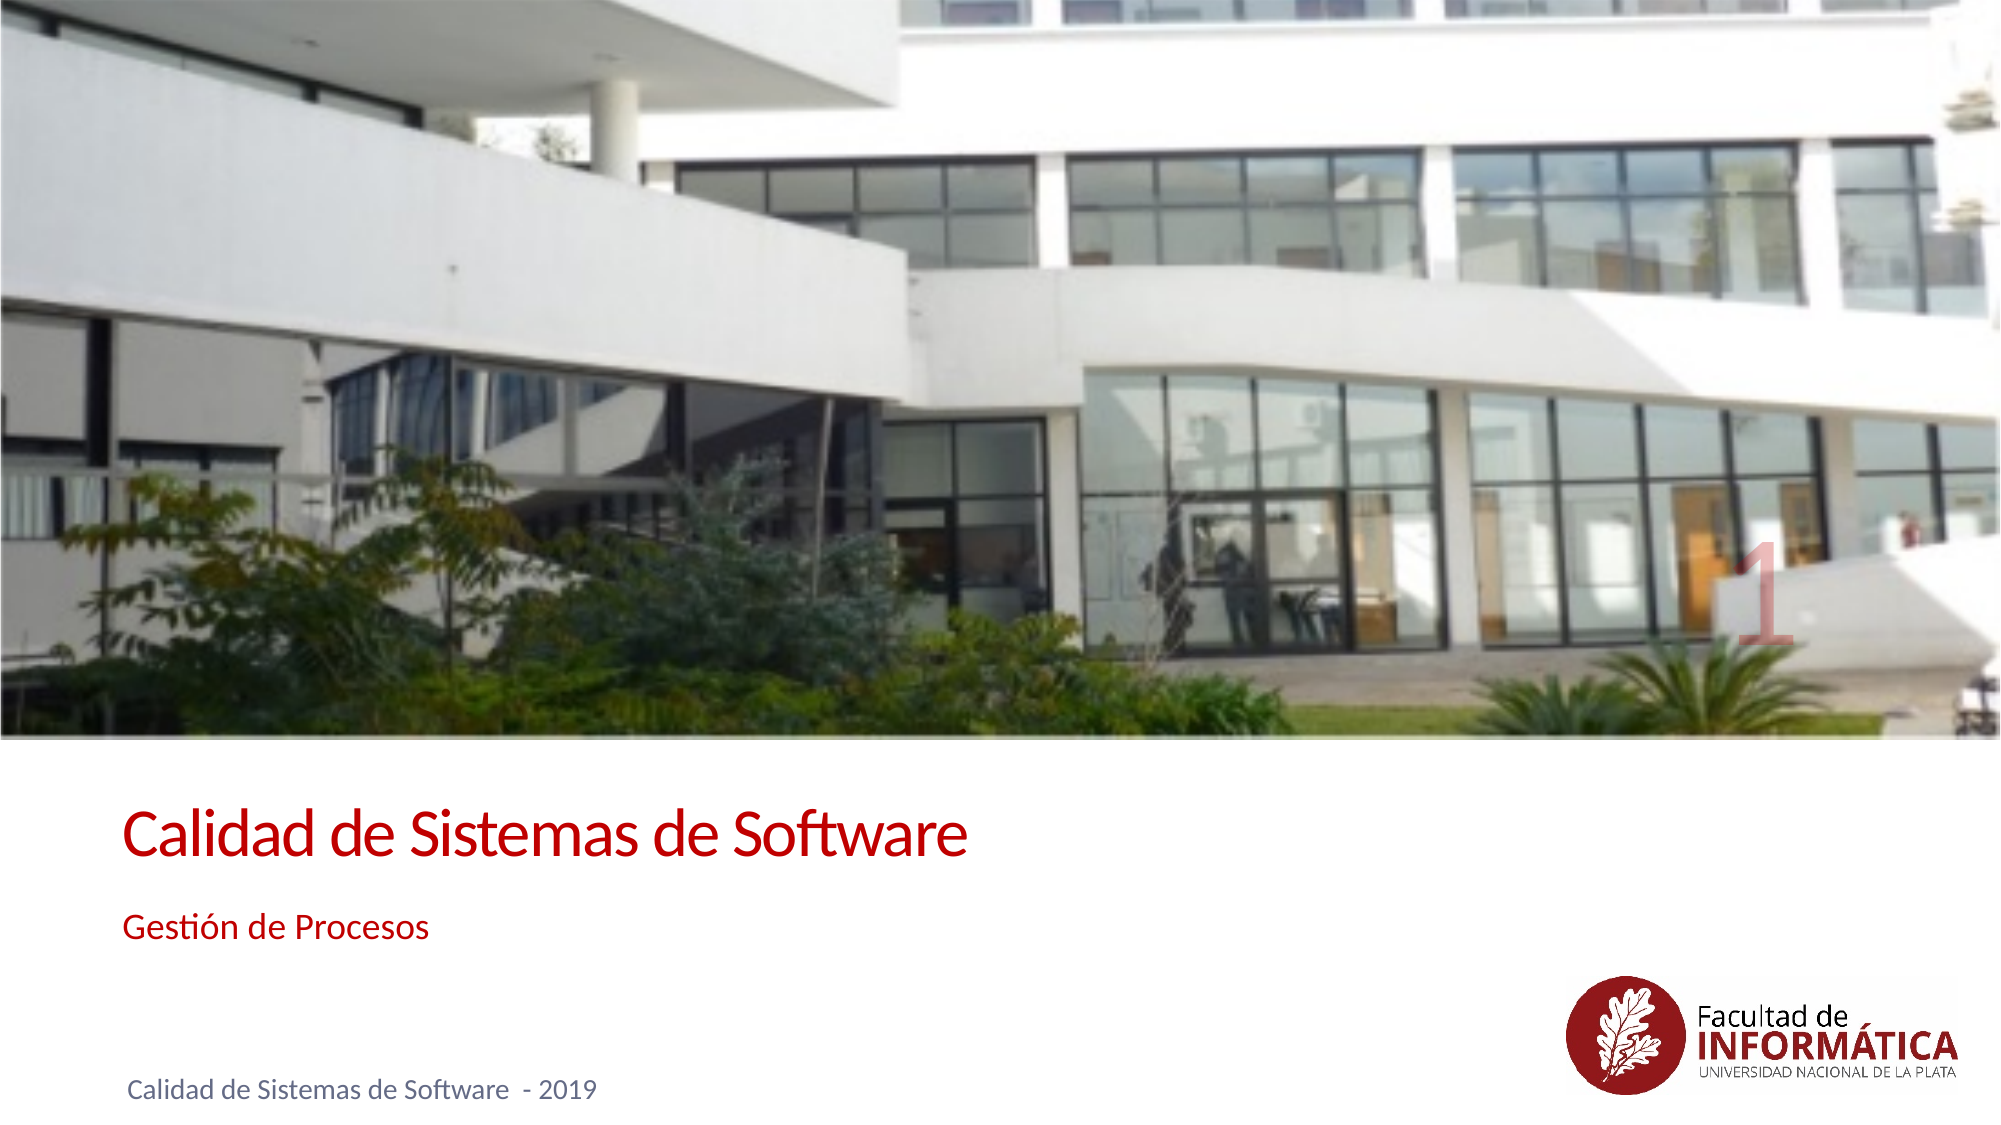

1
# Calidad de Sistemas de Software
Gestión de Procesos
Calidad de Sistemas de Software  - 2019